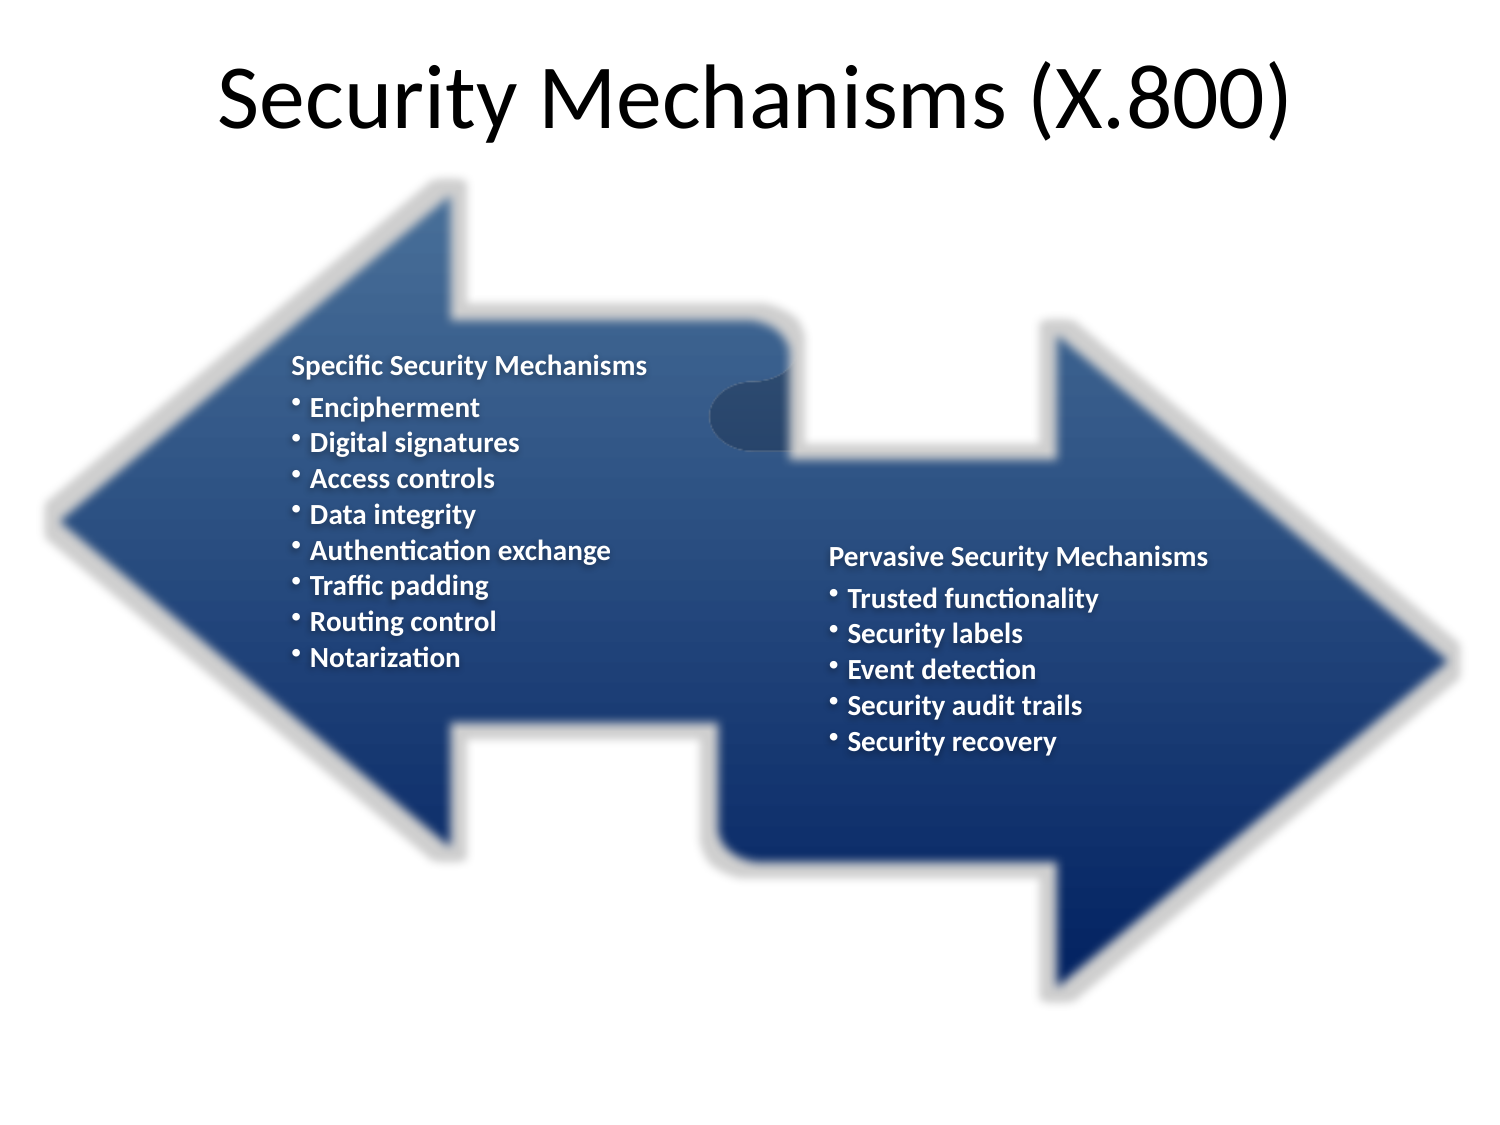

# Security Mechanisms (X.800)
Specific Security Mechanisms
Encipherment
Digital signatures
Access controls
Data integrity
Authentication exchange
Traffic padding
Routing control
Notarization
Pervasive Security Mechanisms
Trusted functionality
Security labels
Event detection
Security audit trails
Security recovery